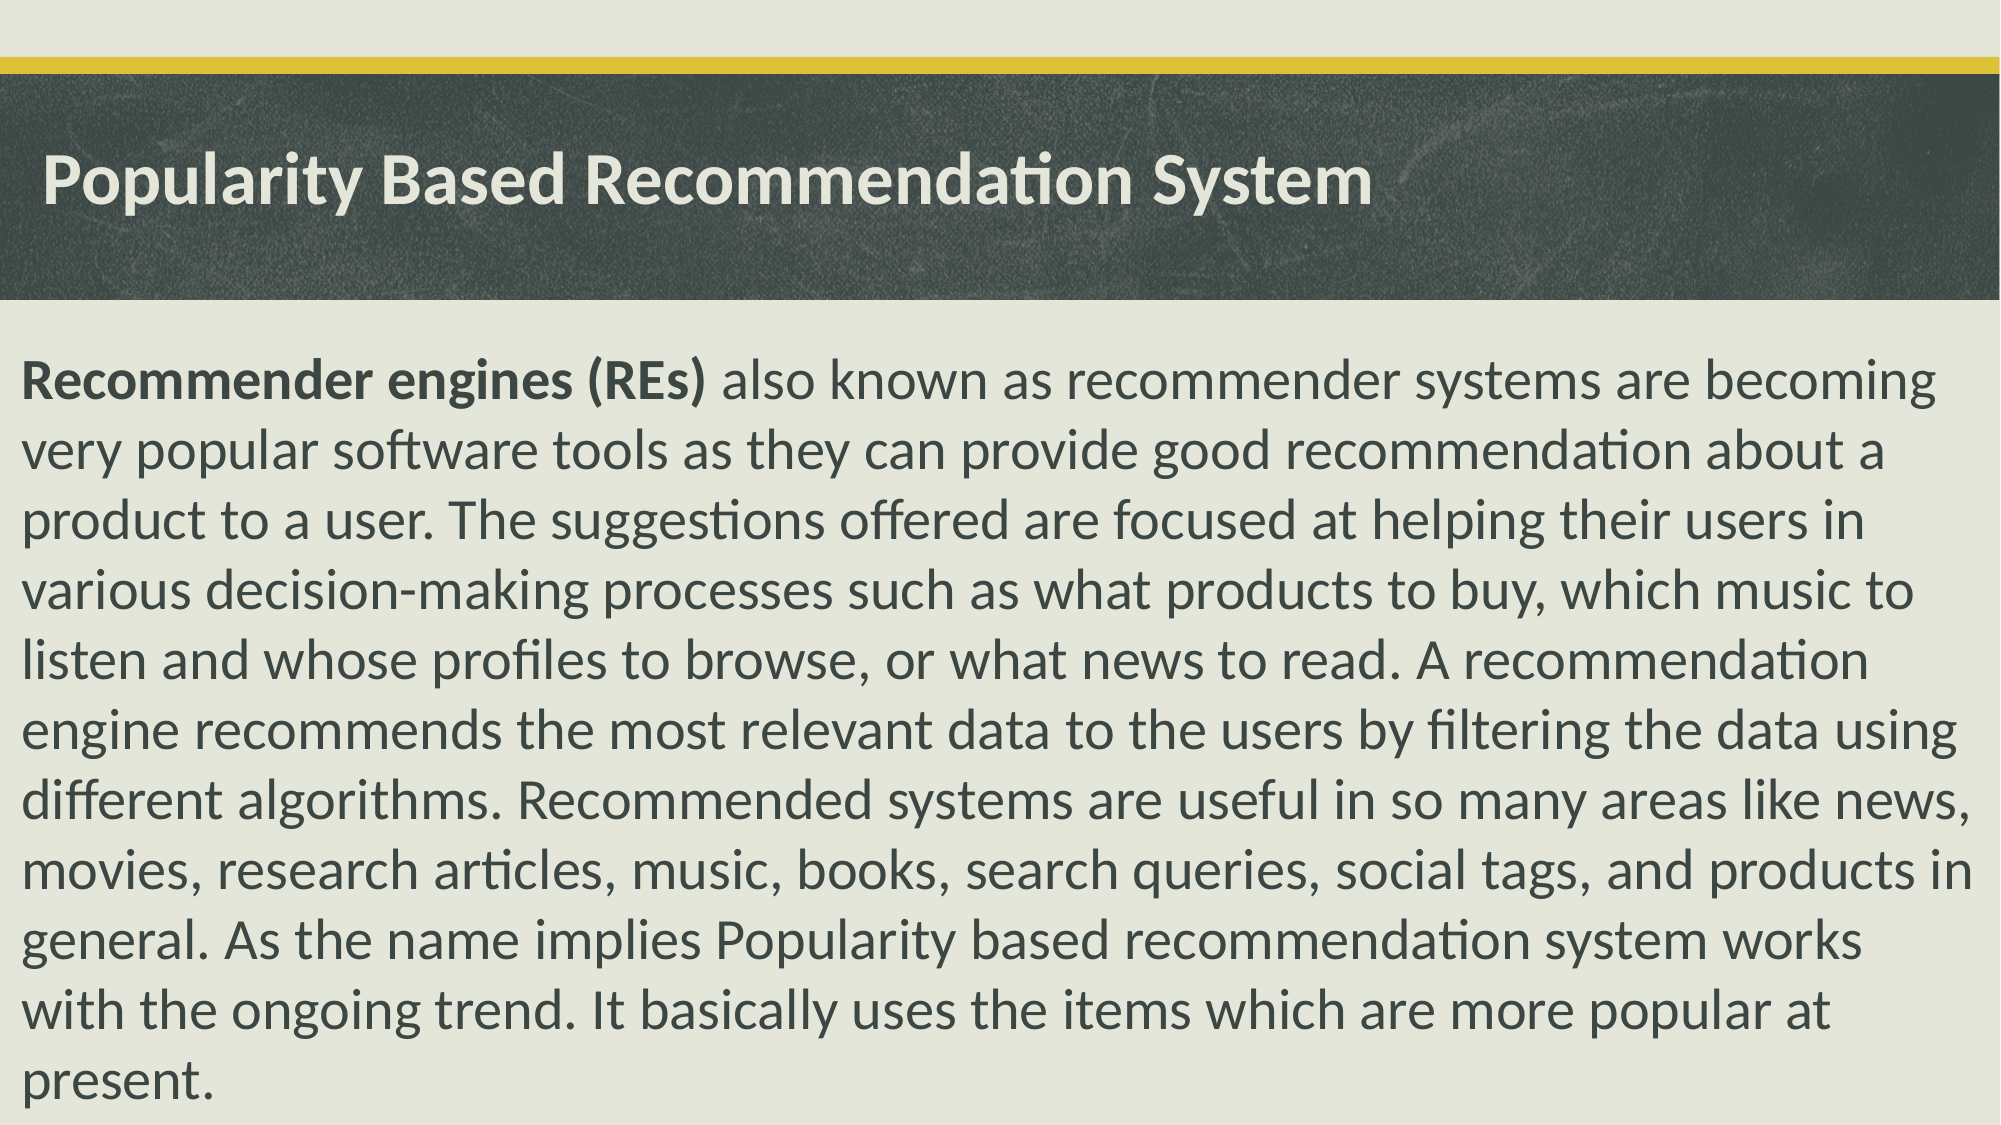

# Popularity Based Recommendation System
Recommender engines (REs) also known as recommender systems are becoming very popular software tools as they can provide good recommendation about a product to a user. The suggestions offered are focused at helping their users in various decision-making processes such as what products to buy, which music to listen and whose profiles to browse, or what news to read. A recommendation engine recommends the most relevant data to the users by filtering the data using different algorithms. Recommended systems are useful in so many areas like news, movies, research articles, music, books, search queries, social tags, and products in general. As the name implies Popularity based recommendation system works with the ongoing trend. It basically uses the items which are more popular at present.